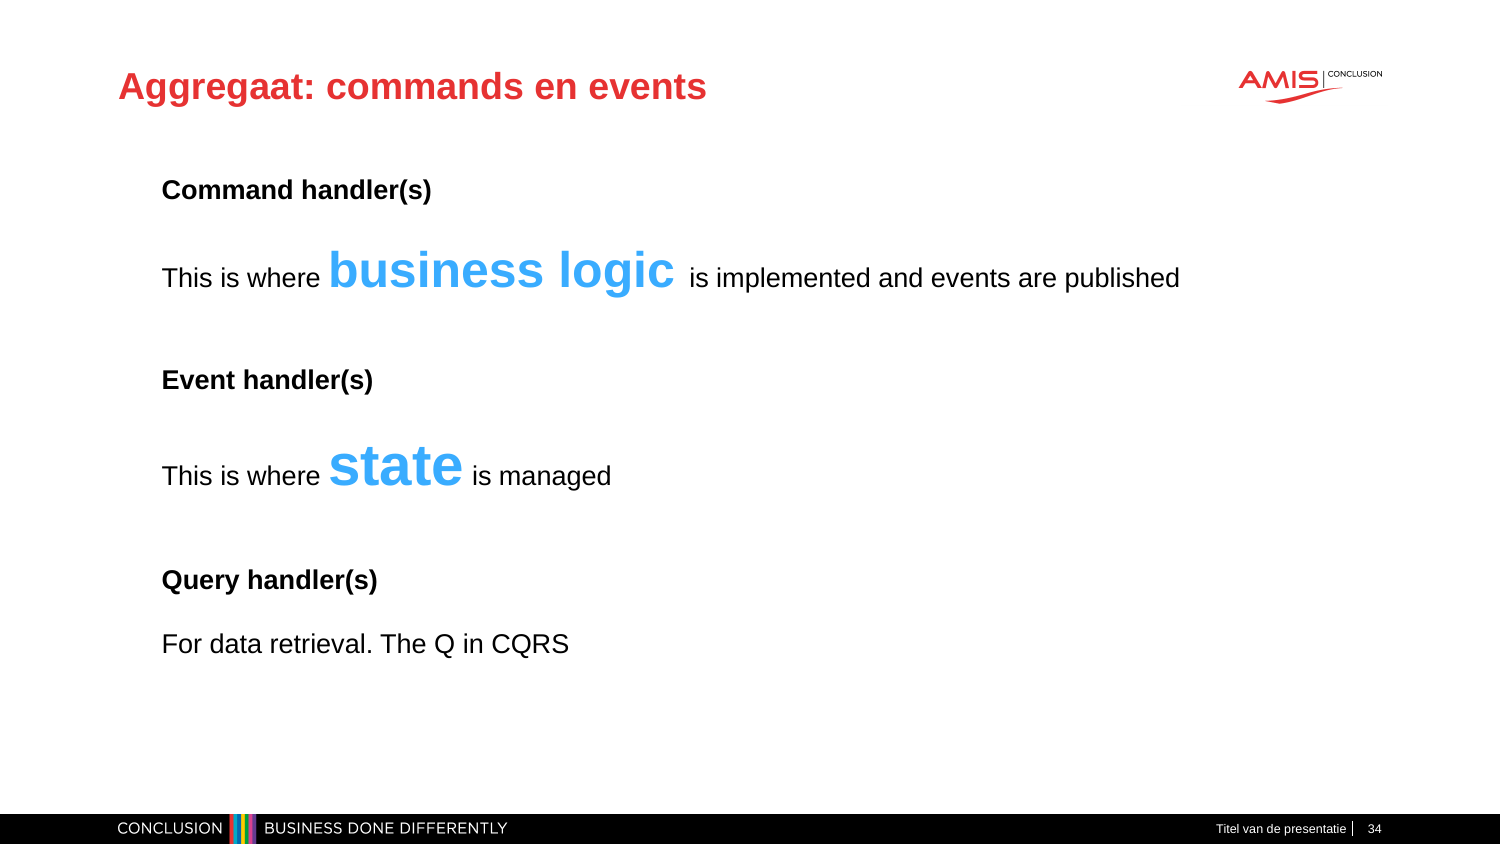

# Aggregaat: commands en events
Command handler(s)

This is where business logic is implemented and events are published

Event handler(s)

This is where state is managed

Query handler(s)

For data retrieval. The Q in CQRS

Titel van de presentatie
34